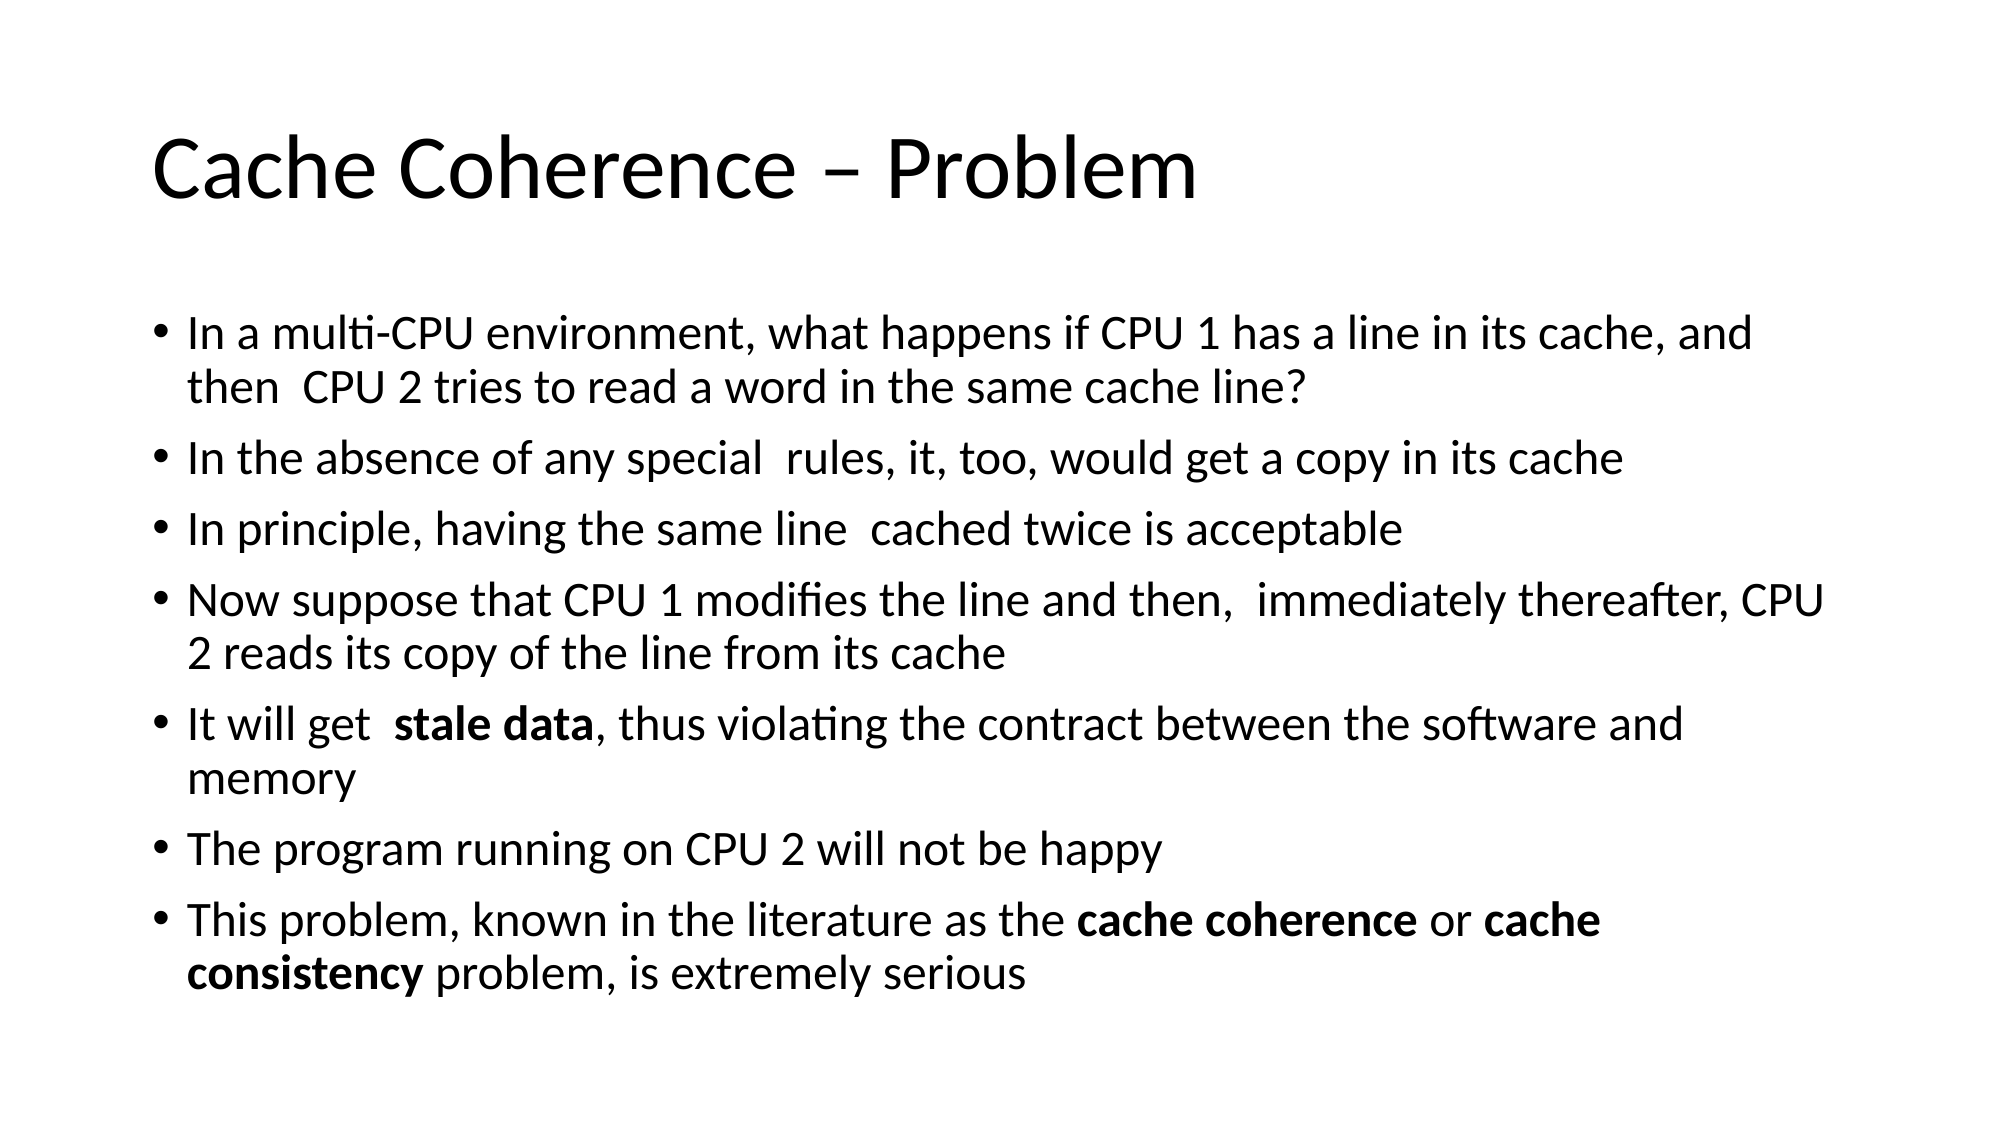

# Cache Coherence – Problem
In a multi-CPU environment, what happens if CPU 1 has a line in its cache, and then  CPU 2 tries to read a word in the same cache line?
In the absence of any special  rules, it, too, would get a copy in its cache
In principle, having the same line  cached twice is acceptable
Now suppose that CPU 1 modifies the line and then,  immediately thereafter, CPU 2 reads its copy of the line from its cache
It will get  stale data, thus violating the contract between the software and memory
The program running on CPU 2 will not be happy
This problem, known in the literature as the cache coherence or cache consistency problem, is extremely serious